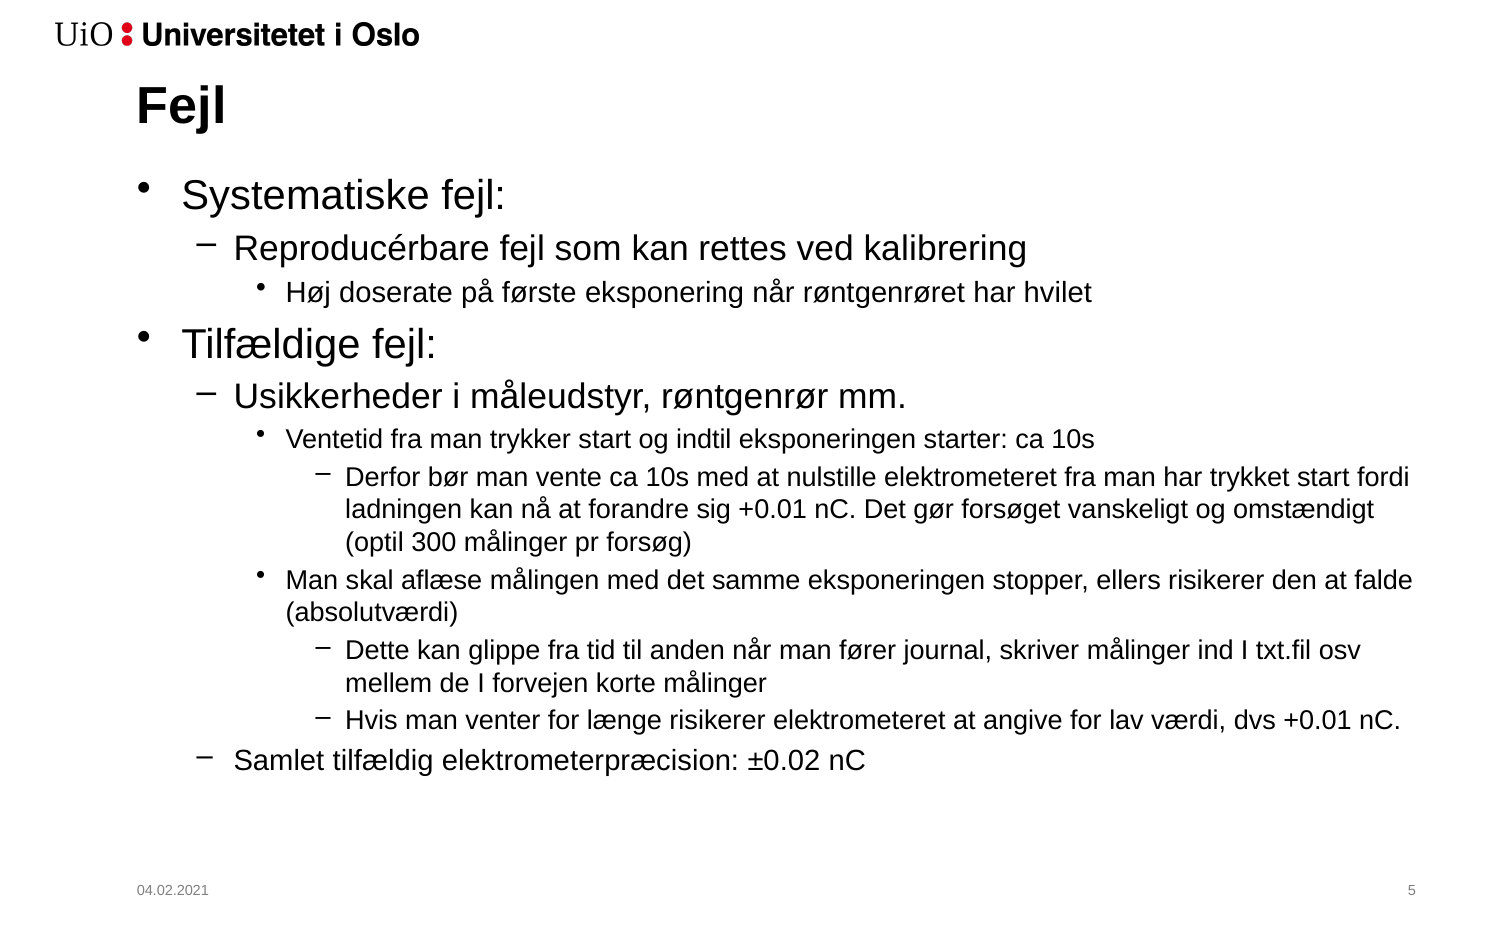

# Fejl
Systematiske fejl:
Reproducérbare fejl som kan rettes ved kalibrering
Høj doserate på første eksponering når røntgenrøret har hvilet
Tilfældige fejl:
Usikkerheder i måleudstyr, røntgenrør mm.
Ventetid fra man trykker start og indtil eksponeringen starter: ca 10s
Derfor bør man vente ca 10s med at nulstille elektrometeret fra man har trykket start fordi ladningen kan nå at forandre sig +0.01 nC. Det gør forsøget vanskeligt og omstændigt (optil 300 målinger pr forsøg)
Man skal aflæse målingen med det samme eksponeringen stopper, ellers risikerer den at falde (absolutværdi)
Dette kan glippe fra tid til anden når man fører journal, skriver målinger ind I txt.fil osv mellem de I forvejen korte målinger
Hvis man venter for længe risikerer elektrometeret at angive for lav værdi, dvs +0.01 nC.
Samlet tilfældig elektrometerpræcision: ±0.02 nC

04.02.2021
5